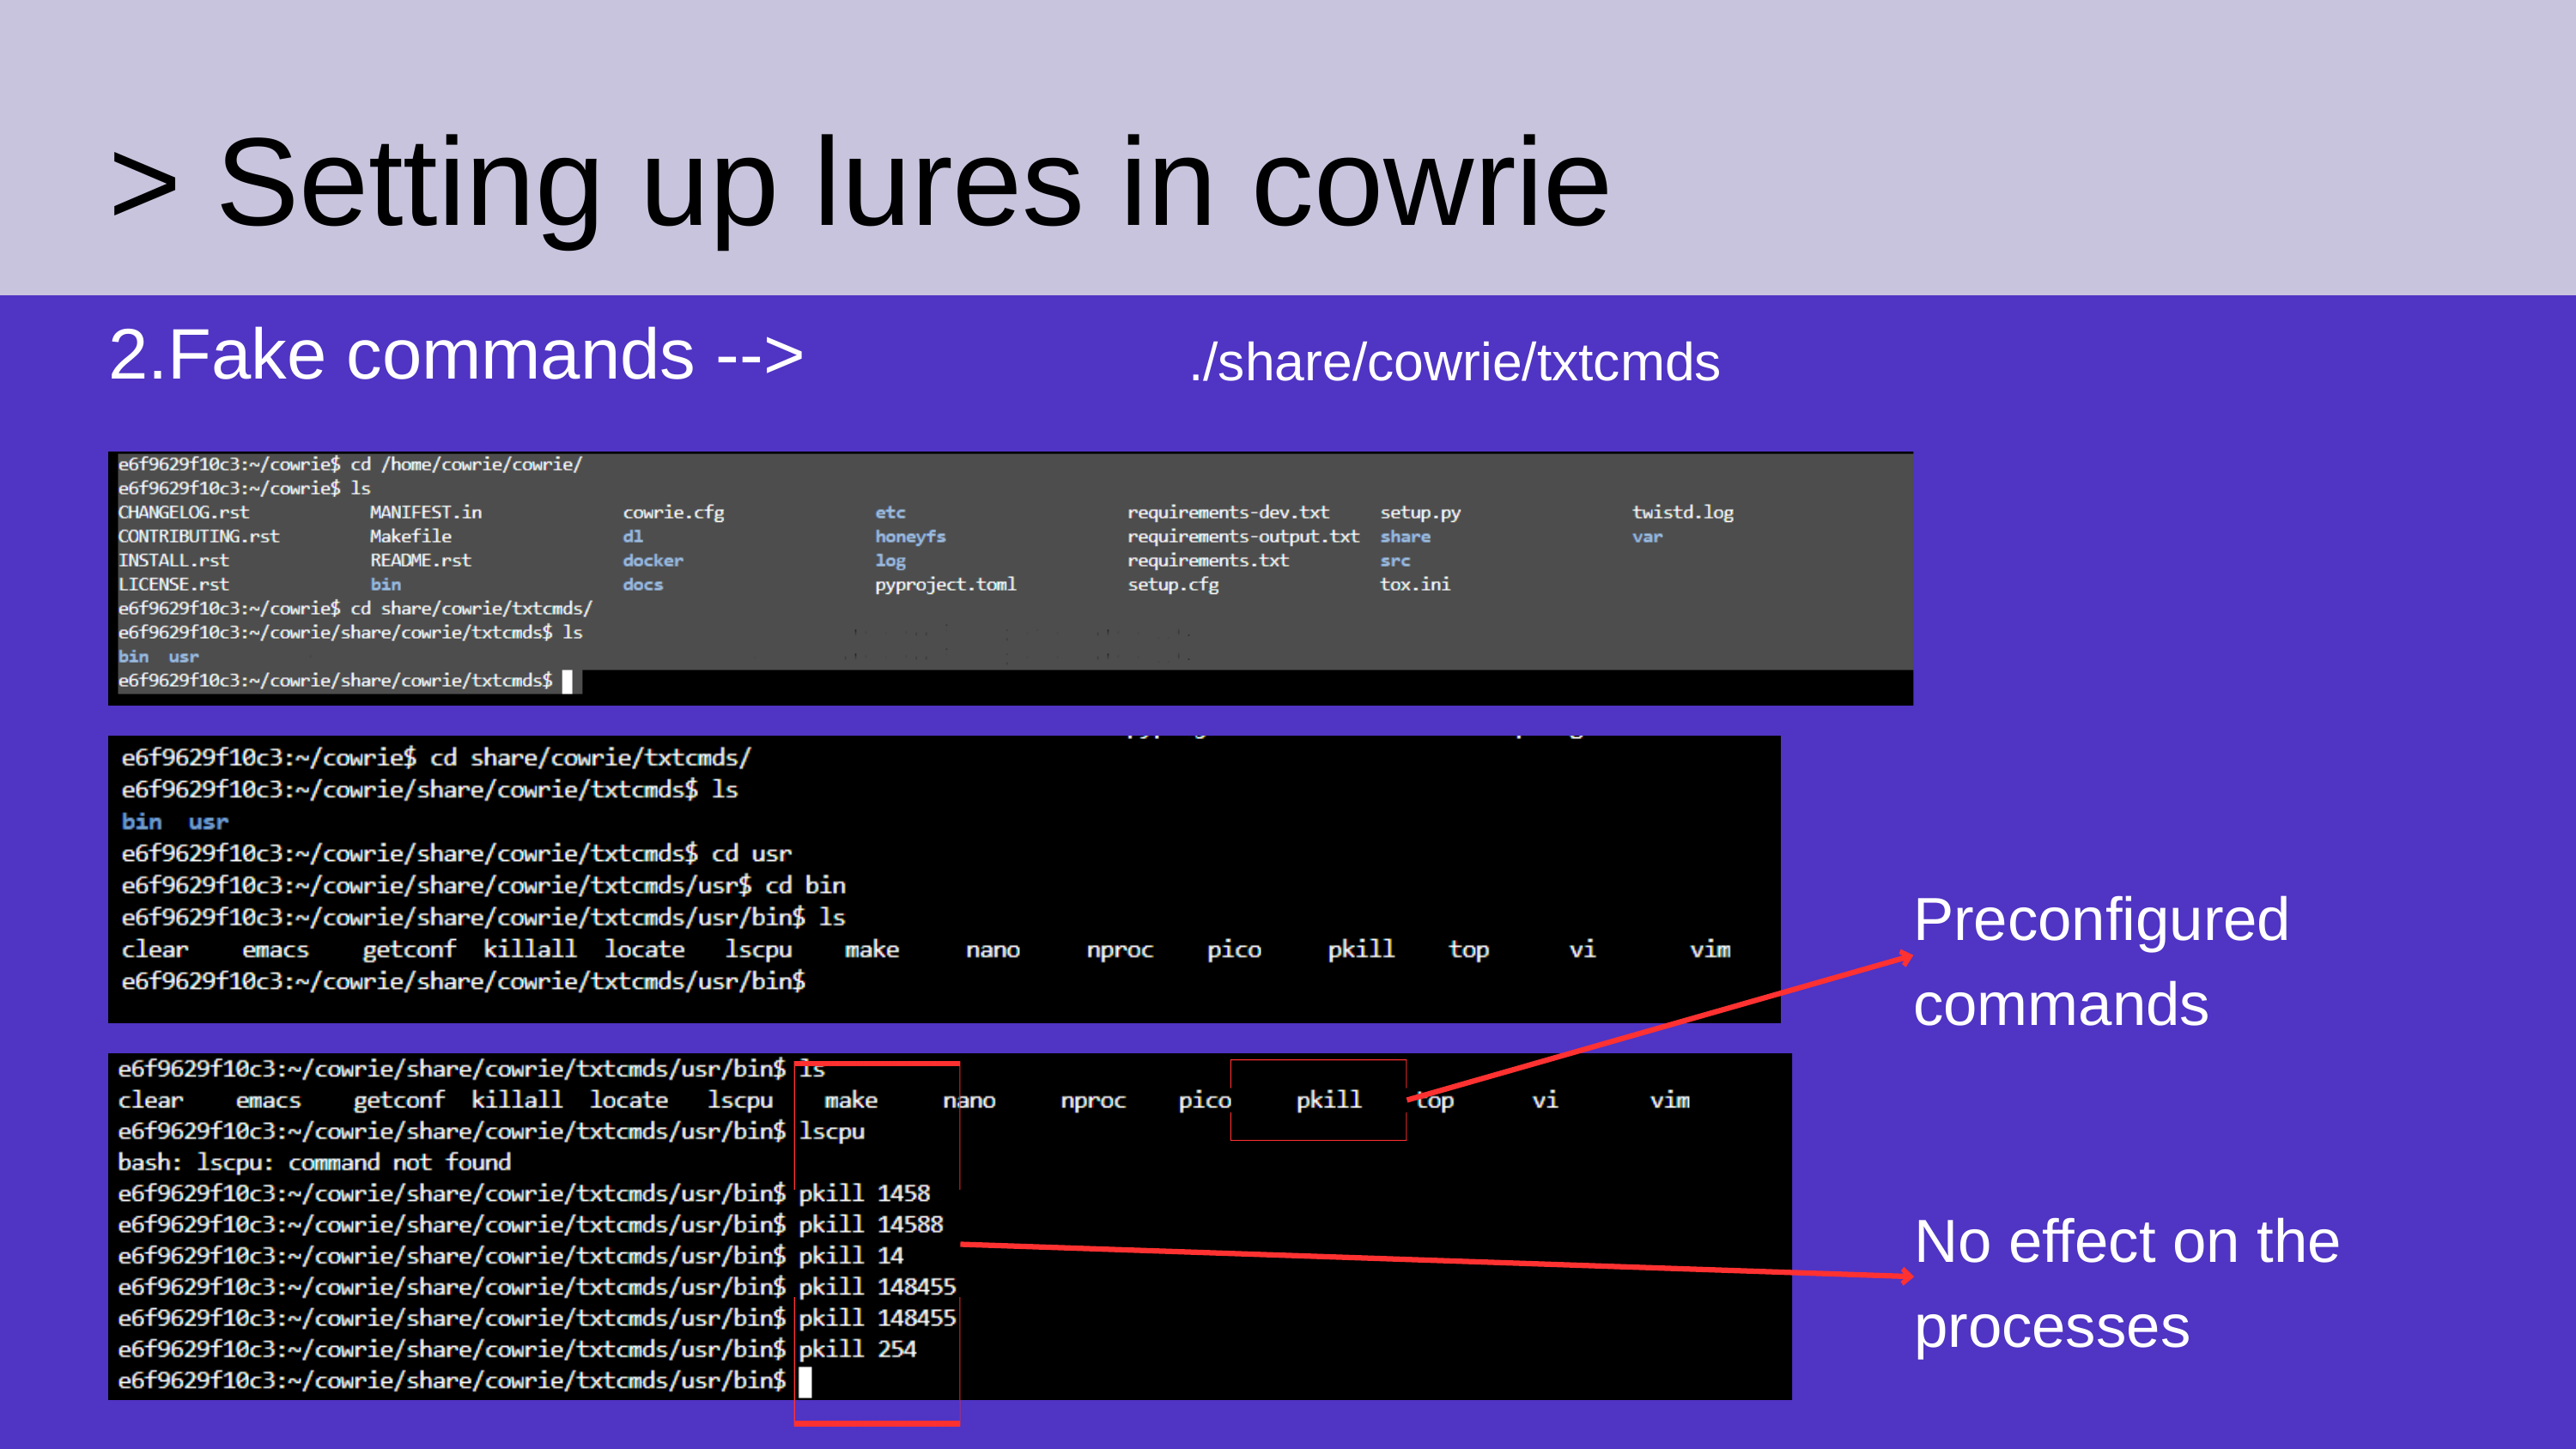

> Setting up lures in cowrie
2.Fake commands -->
./share/cowrie/txtcmds

Preconfigured commands

No effect on the processes